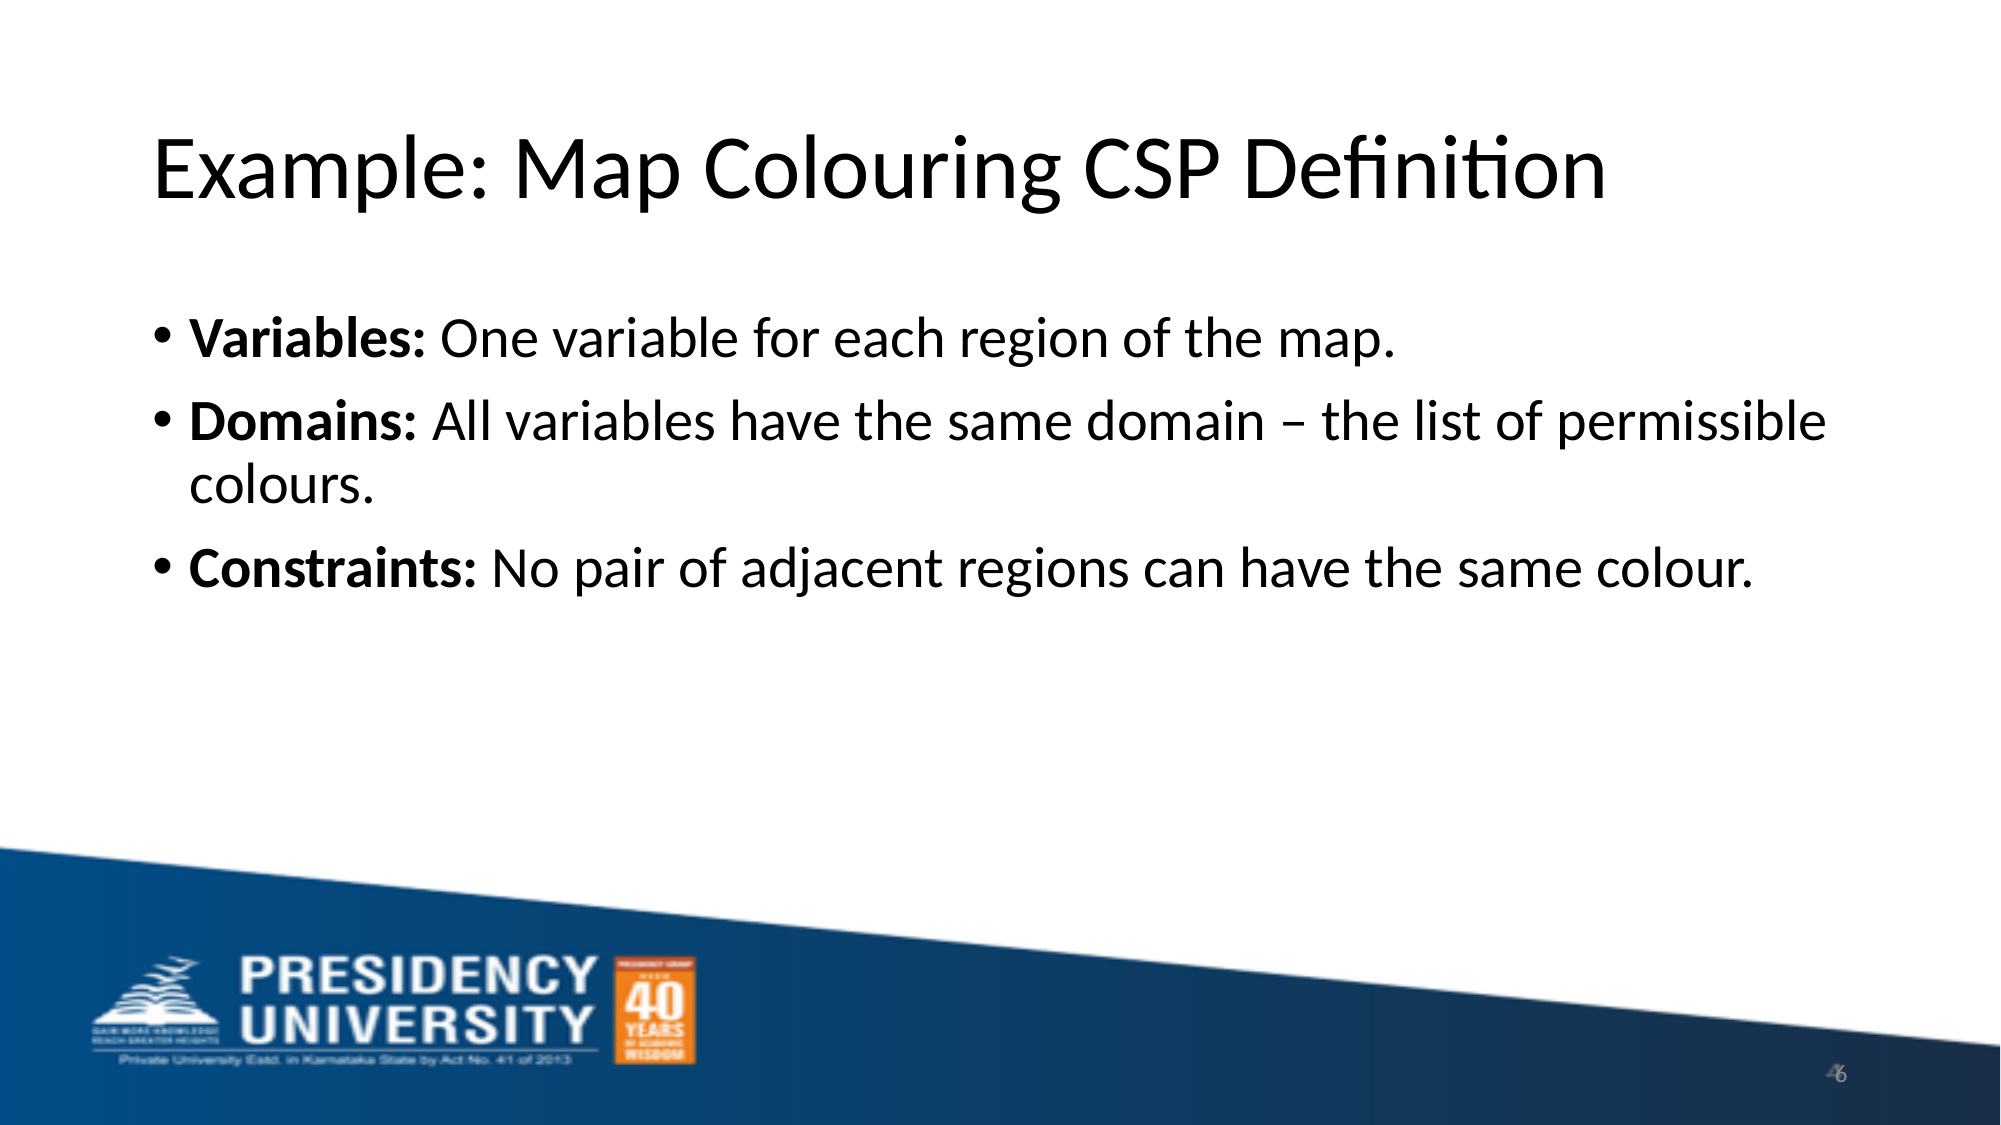

# Example: Map Colouring CSP Definition
Variables: One variable for each region of the map.
Domains: All variables have the same domain – the list of permissible colours.
Constraints: No pair of adjacent regions can have the same colour.
6